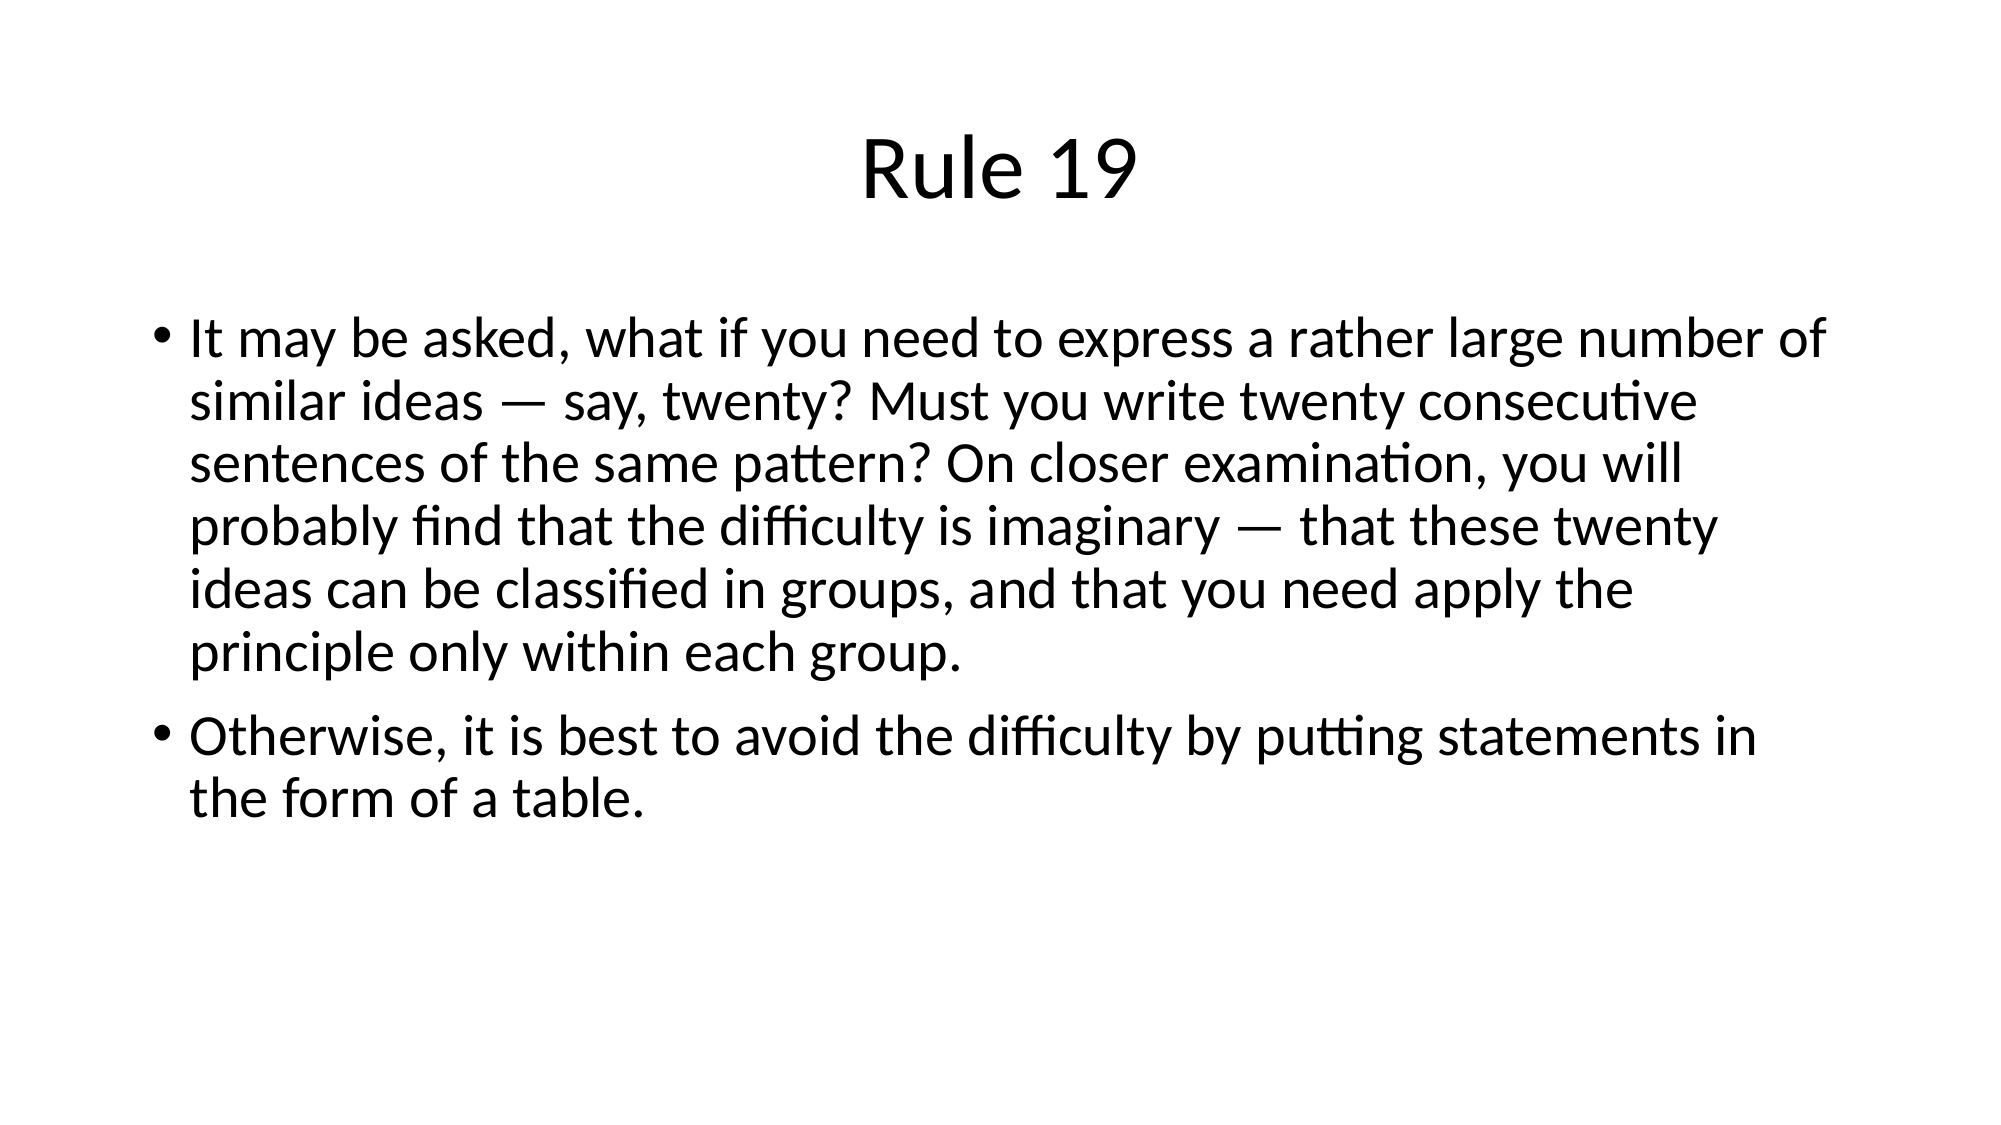

# Rule 19
It may be asked, what if you need to express a rather large number of similar ideas — say, twenty? Must you write twenty consecutive sentences of the same pattern? On closer examination, you will probably find that the difficulty is imaginary — that these twenty ideas can be classified in groups, and that you need apply the principle only within each group.
Otherwise, it is best to avoid the difficulty by putting statements in the form of a table.